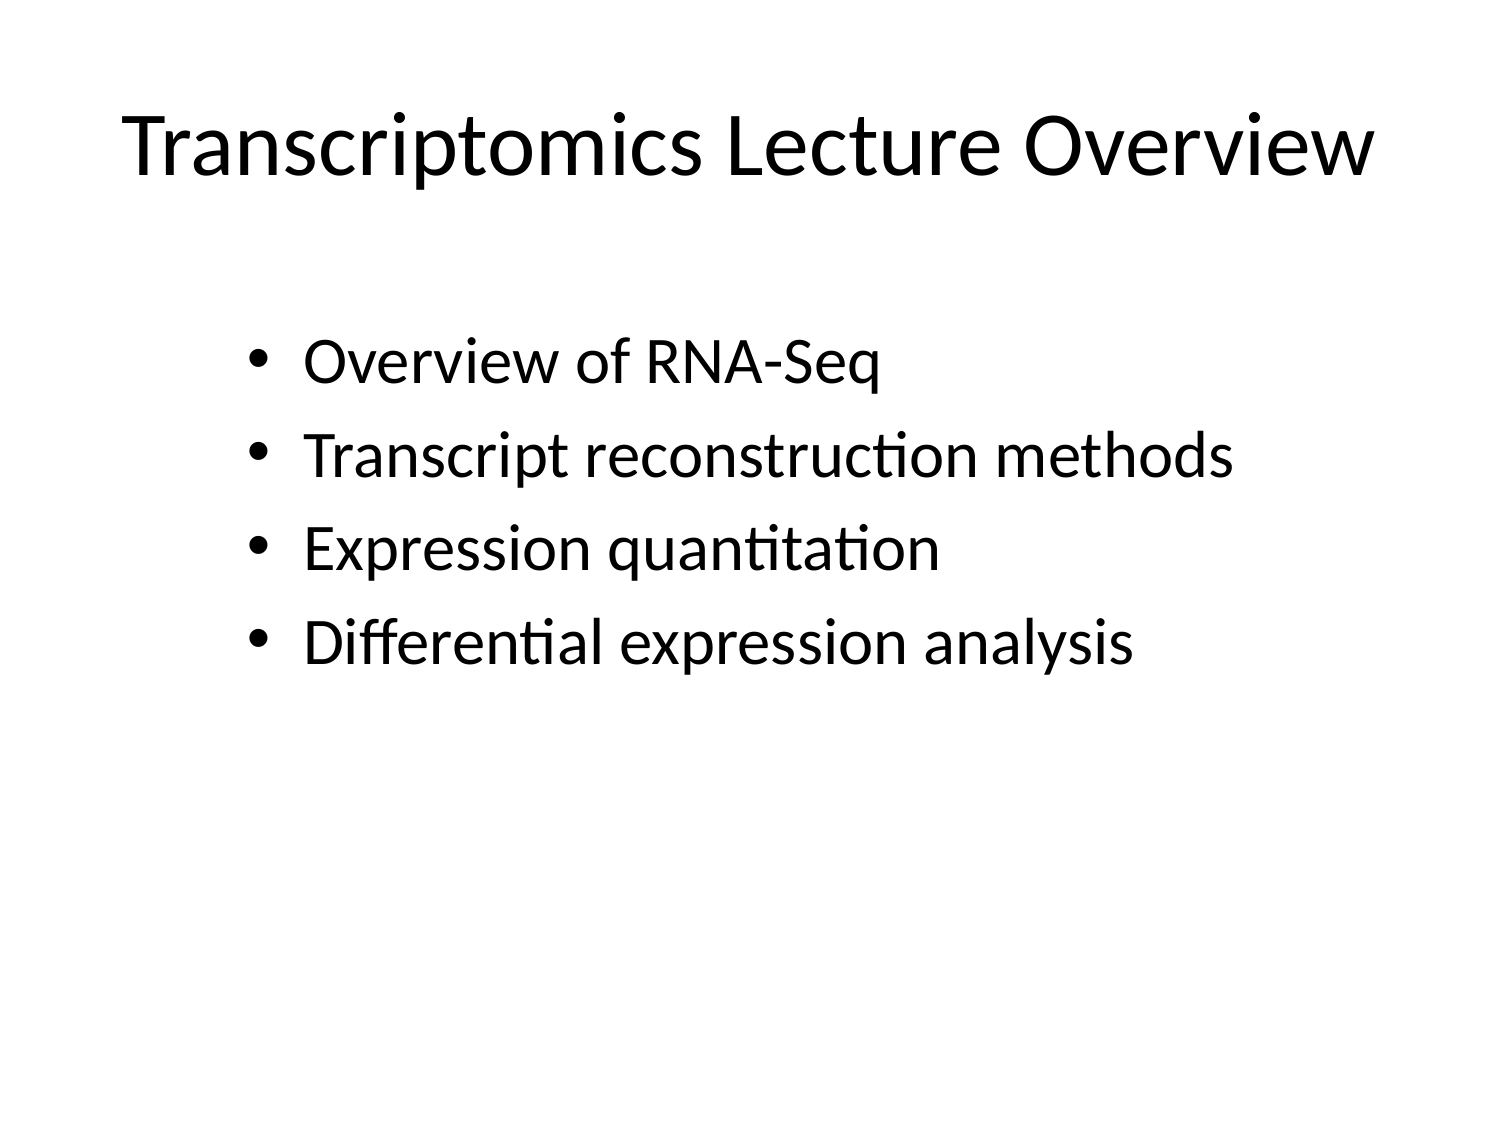

# Transcriptomics Lecture Overview
Overview of RNA-Seq
Transcript reconstruction methods
Expression quantitation
Differential expression analysis